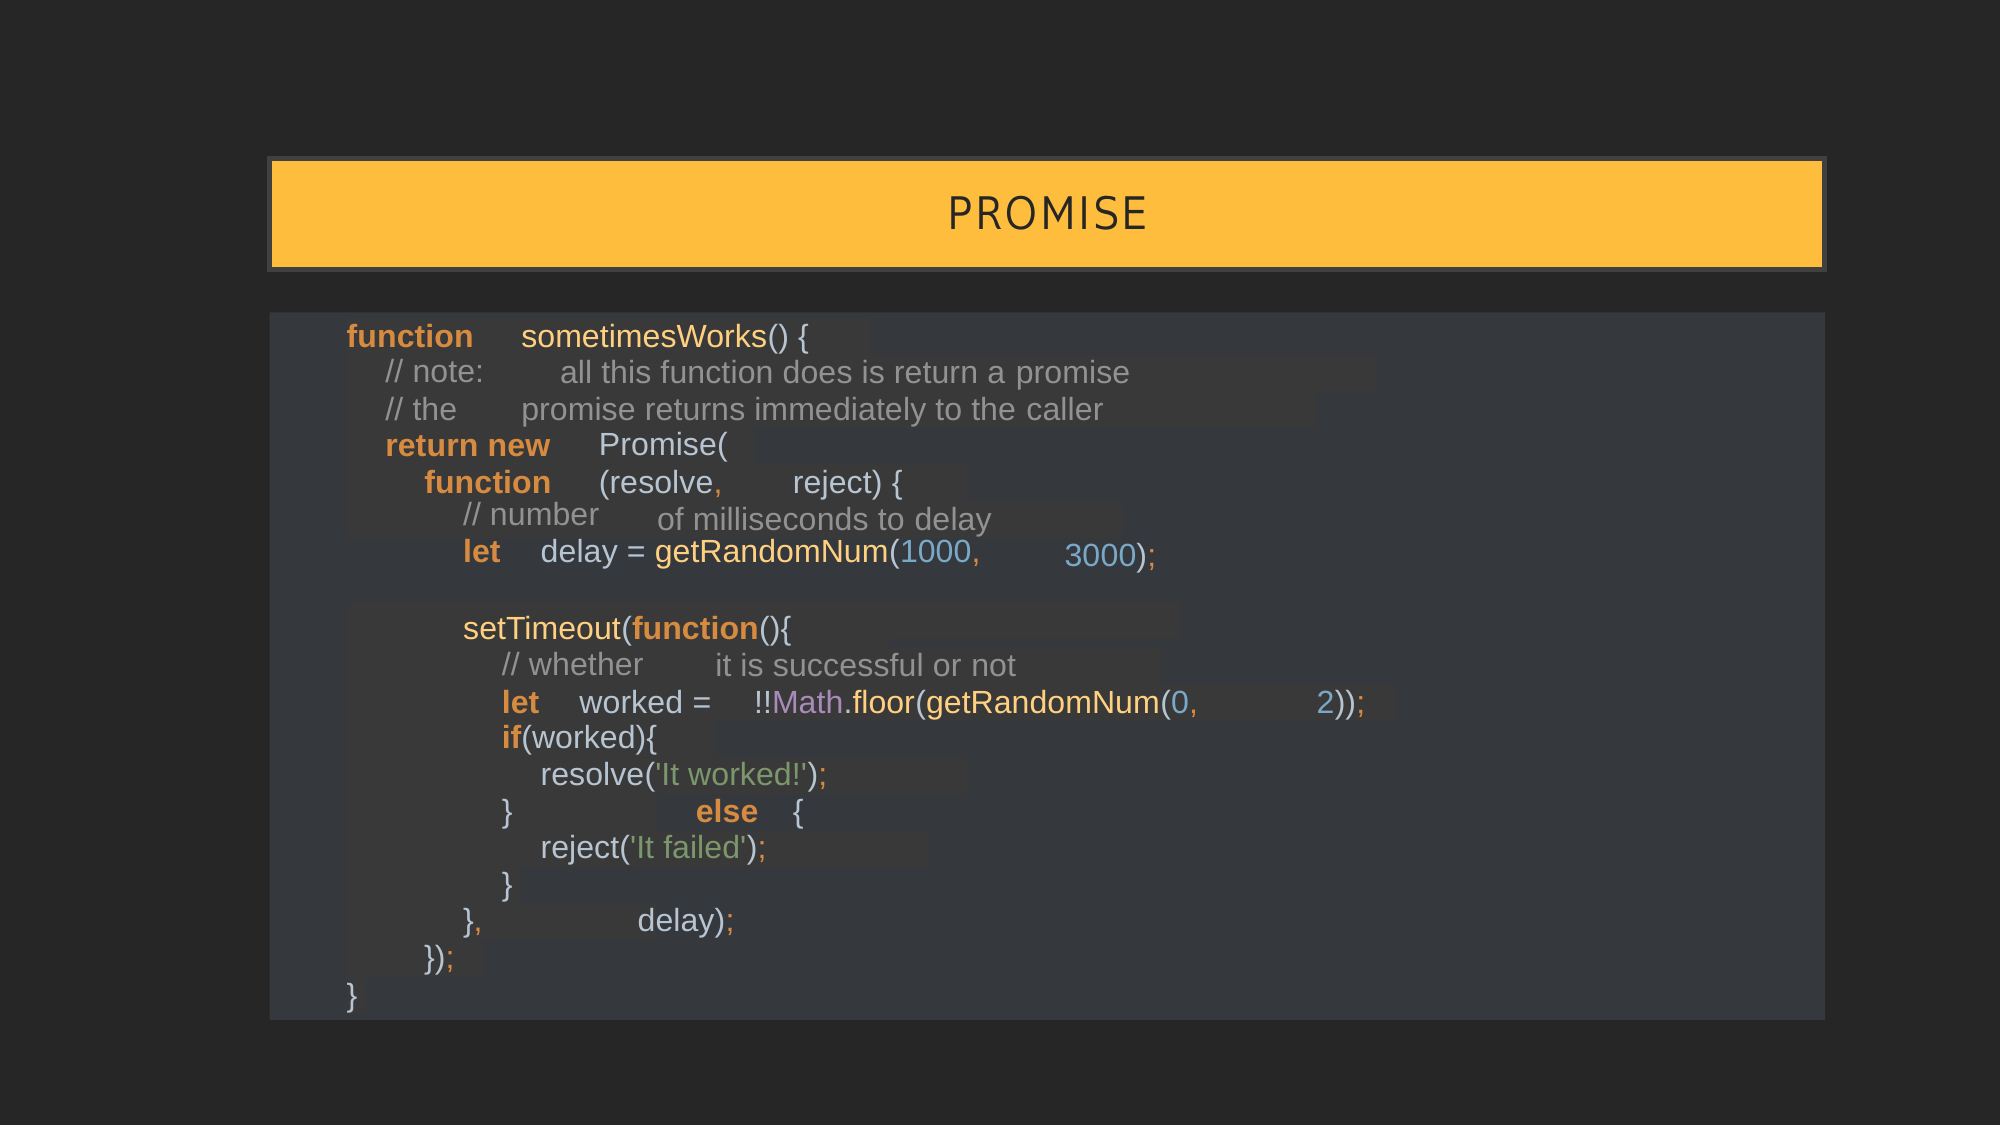

# PROMISE

function	sometimesWorks() {

// note:
// the
all this function does is return a promise

promise returns immediately to the caller

return new
Promise(
(resolve,	reject) {

function

// number
let	delay = getRandomNum(1000,
of milliseconds to delay

3000);

setTimeout(function(){

it is successful or not
// whether
let	worked =

!!Math.floor(getRandomNum(0,
2));

if(worked){
resolve('It worked!');
}	else	{
reject('It failed');
}
},	delay);
});
}